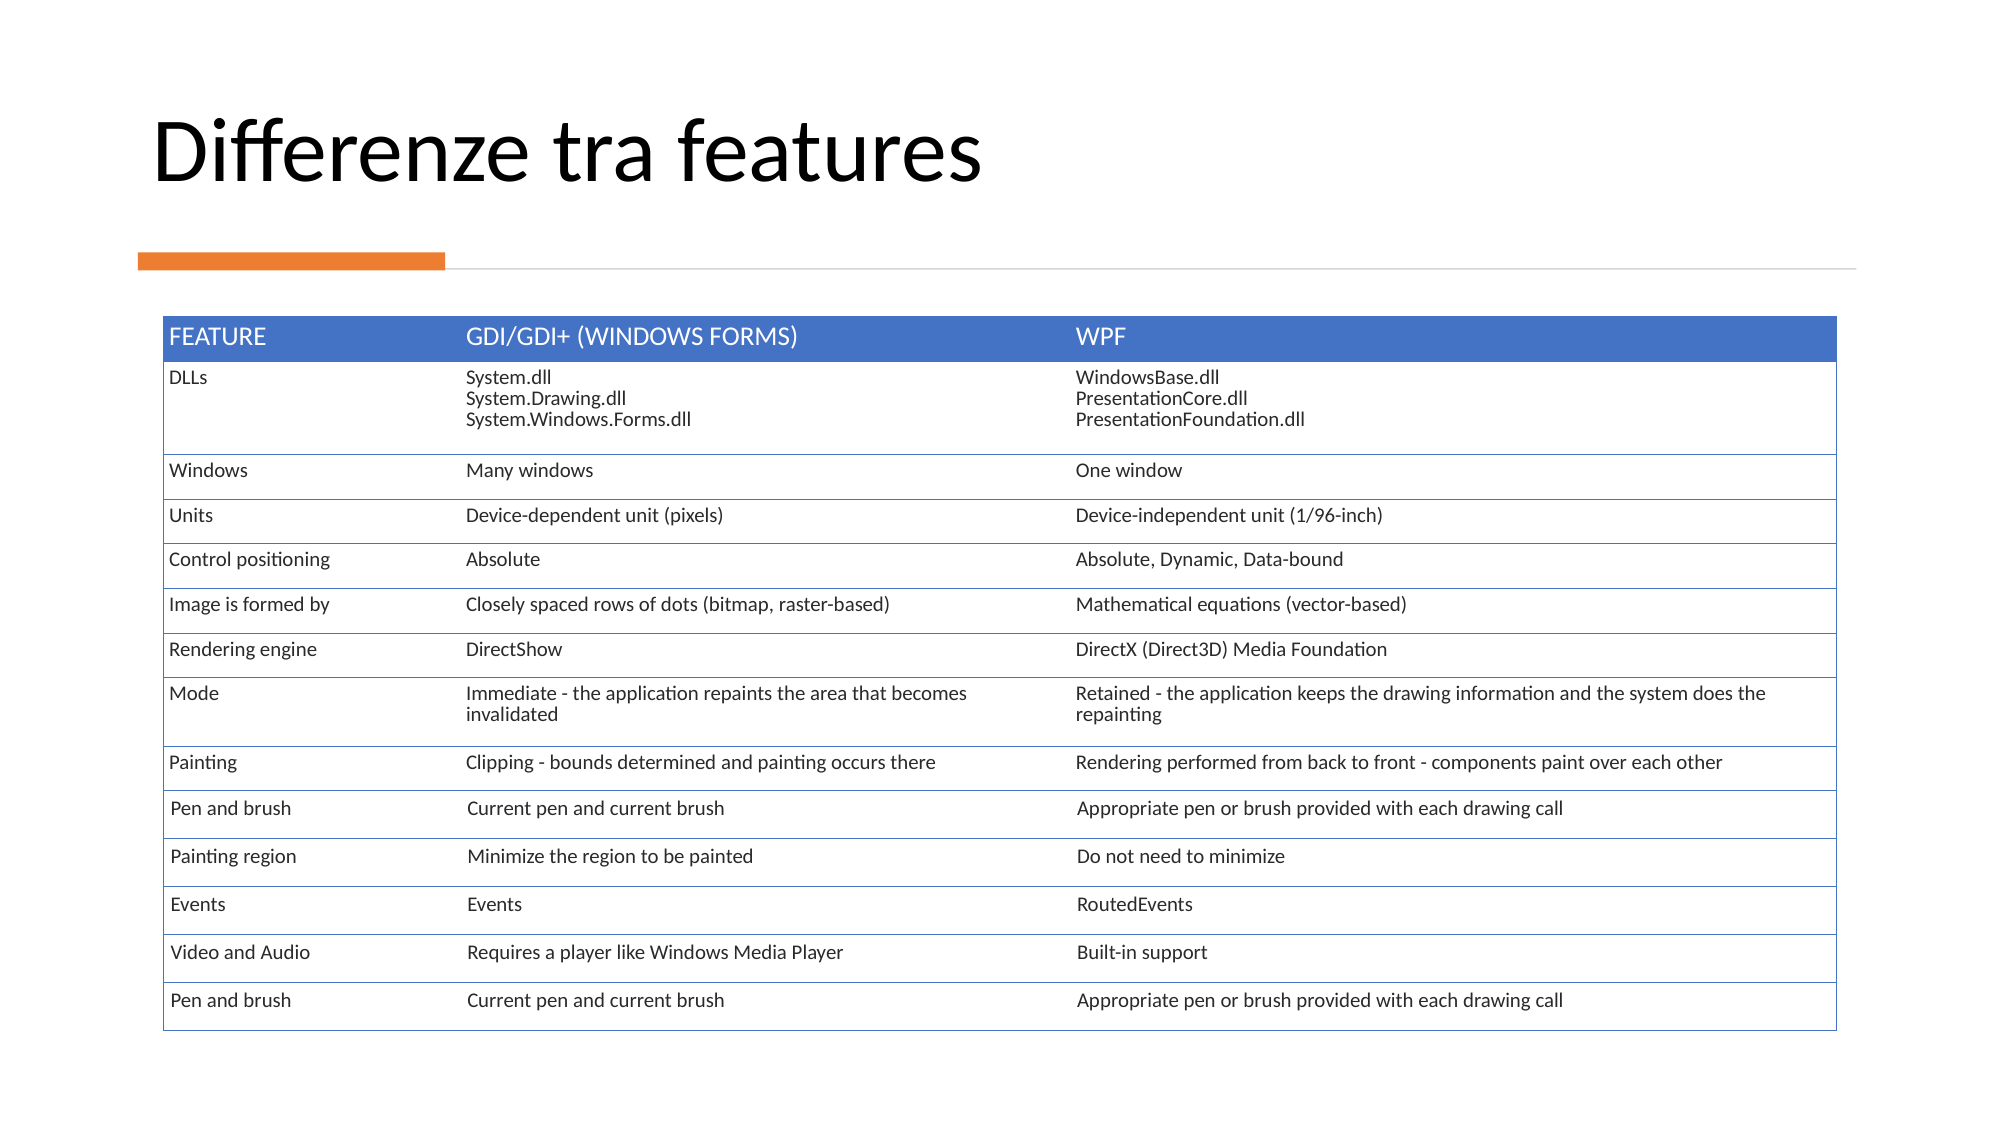

# Differenze tra features

| FEATURE | GDI/GDI+ (WINDOWS FORMS) | WPF |
| --- | --- | --- |
| DLLs | System.dll System.Drawing.dll System.Windows.Forms.dll | WindowsBase.dll PresentationCore.dll PresentationFoundation.dll |
| Windows | Many windows | One window |
| Units | Device-dependent unit (pixels) | Device-independent unit (1/96-inch) |
| Control positioning | Absolute | Absolute, Dynamic, Data-bound |
| Image is formed by | Closely spaced rows of dots (bitmap, raster-based) | Mathematical equations (vector-based) |
| Rendering engine | DirectShow | DirectX (Direct3D) Media Foundation |
| Mode | Immediate - the application repaints the area that becomes invalidated | Retained - the application keeps the drawing information and the system does the repainting |
| Painting | Clipping - bounds determined and painting occurs there | Rendering performed from back to front - components paint over each other |
| Pen and brush | Current pen and current brush | Appropriate pen or brush provided with each drawing call |
| Painting region | Minimize the region to be painted | Do not need to minimize |
| Events | Events | RoutedEvents |
| Video and Audio | Requires a player like Windows Media Player | Built-in support |
| Pen and brush | Current pen and current brush | Appropriate pen or brush provided with each drawing call |